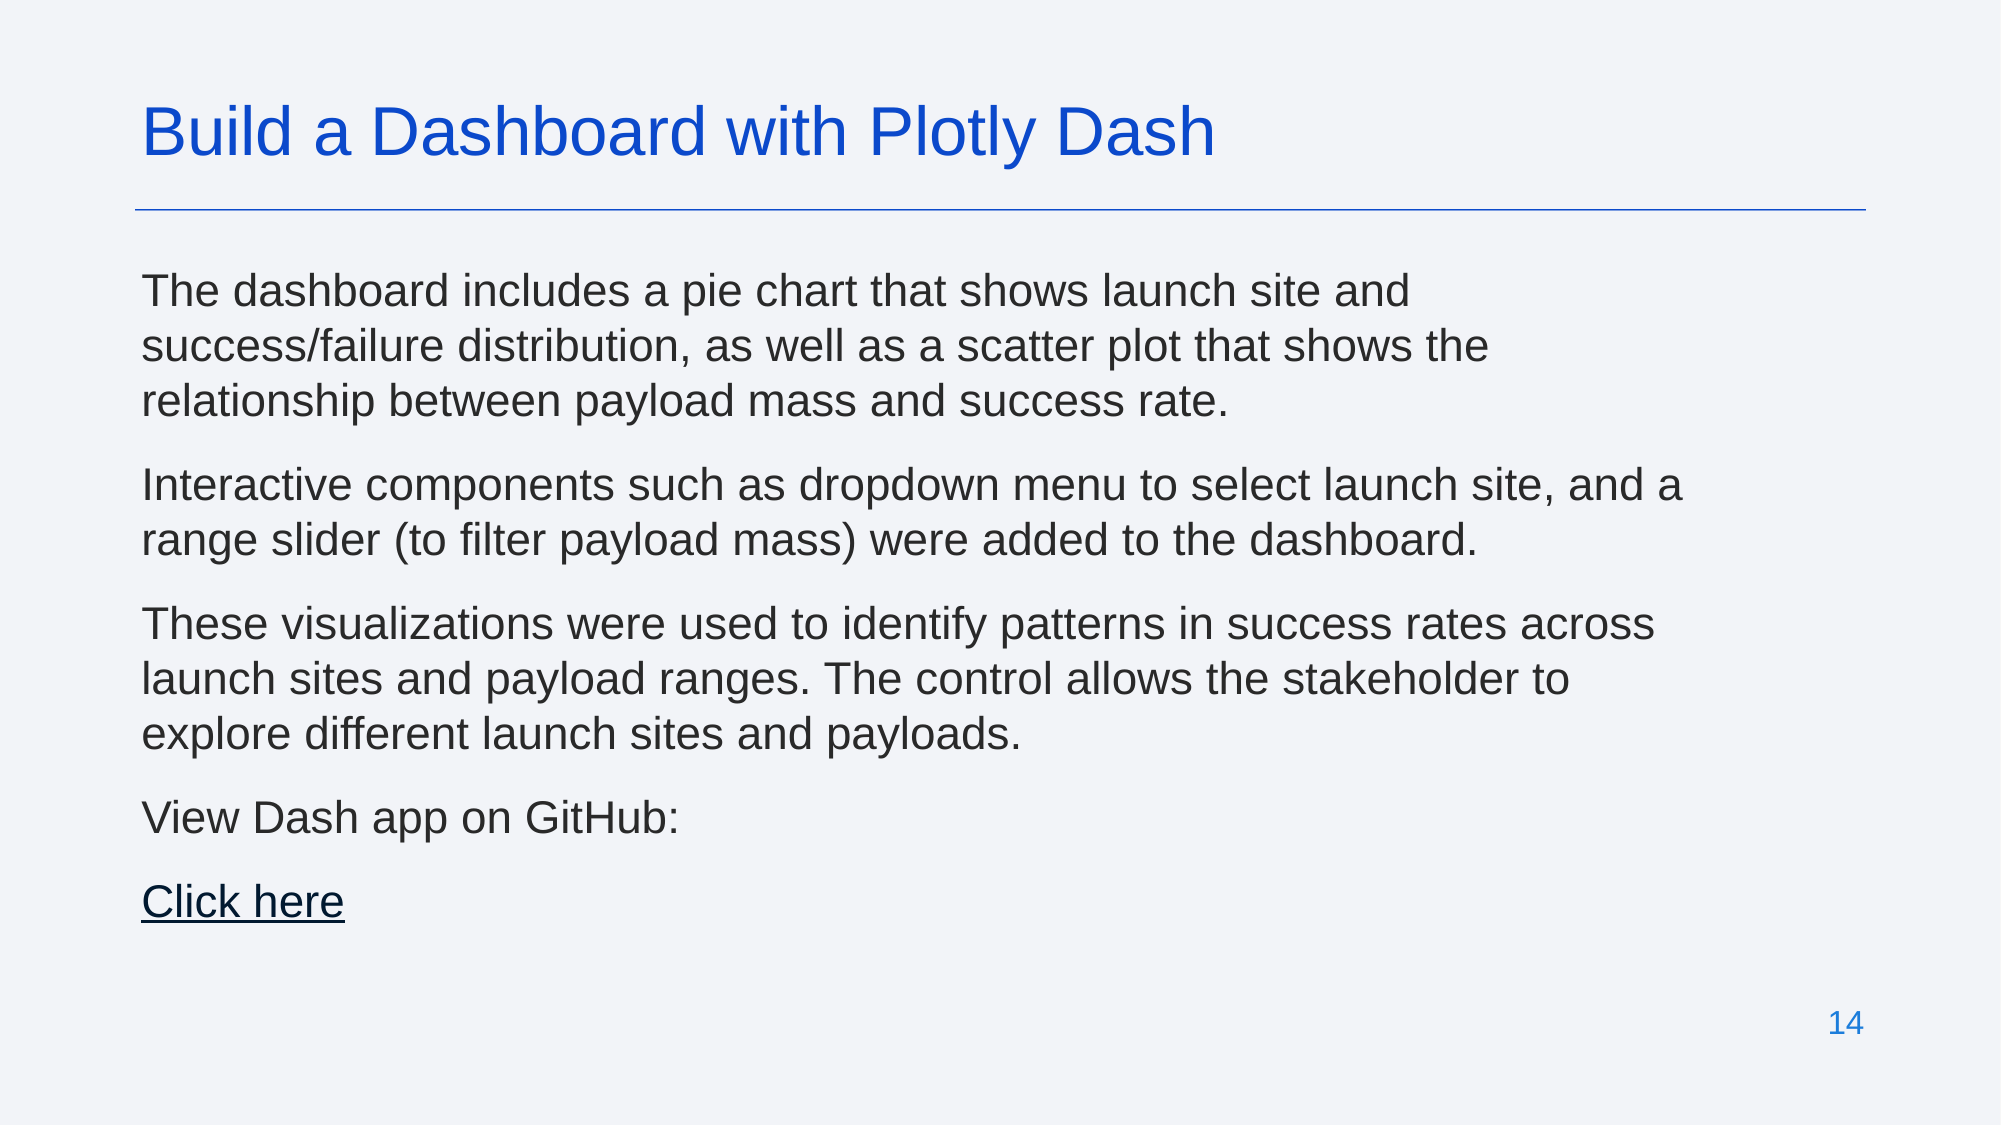

Build a Dashboard with Plotly Dash
The dashboard includes a pie chart that shows launch site and success/failure distribution, as well as a scatter plot that shows the relationship between payload mass and success rate.
Interactive components such as dropdown menu to select launch site, and a range slider (to filter payload mass) were added to the dashboard.
These visualizations were used to identify patterns in success rates across launch sites and payload ranges. The control allows the stakeholder to explore different launch sites and payloads.
View Dash app on GitHub:
Click here

14